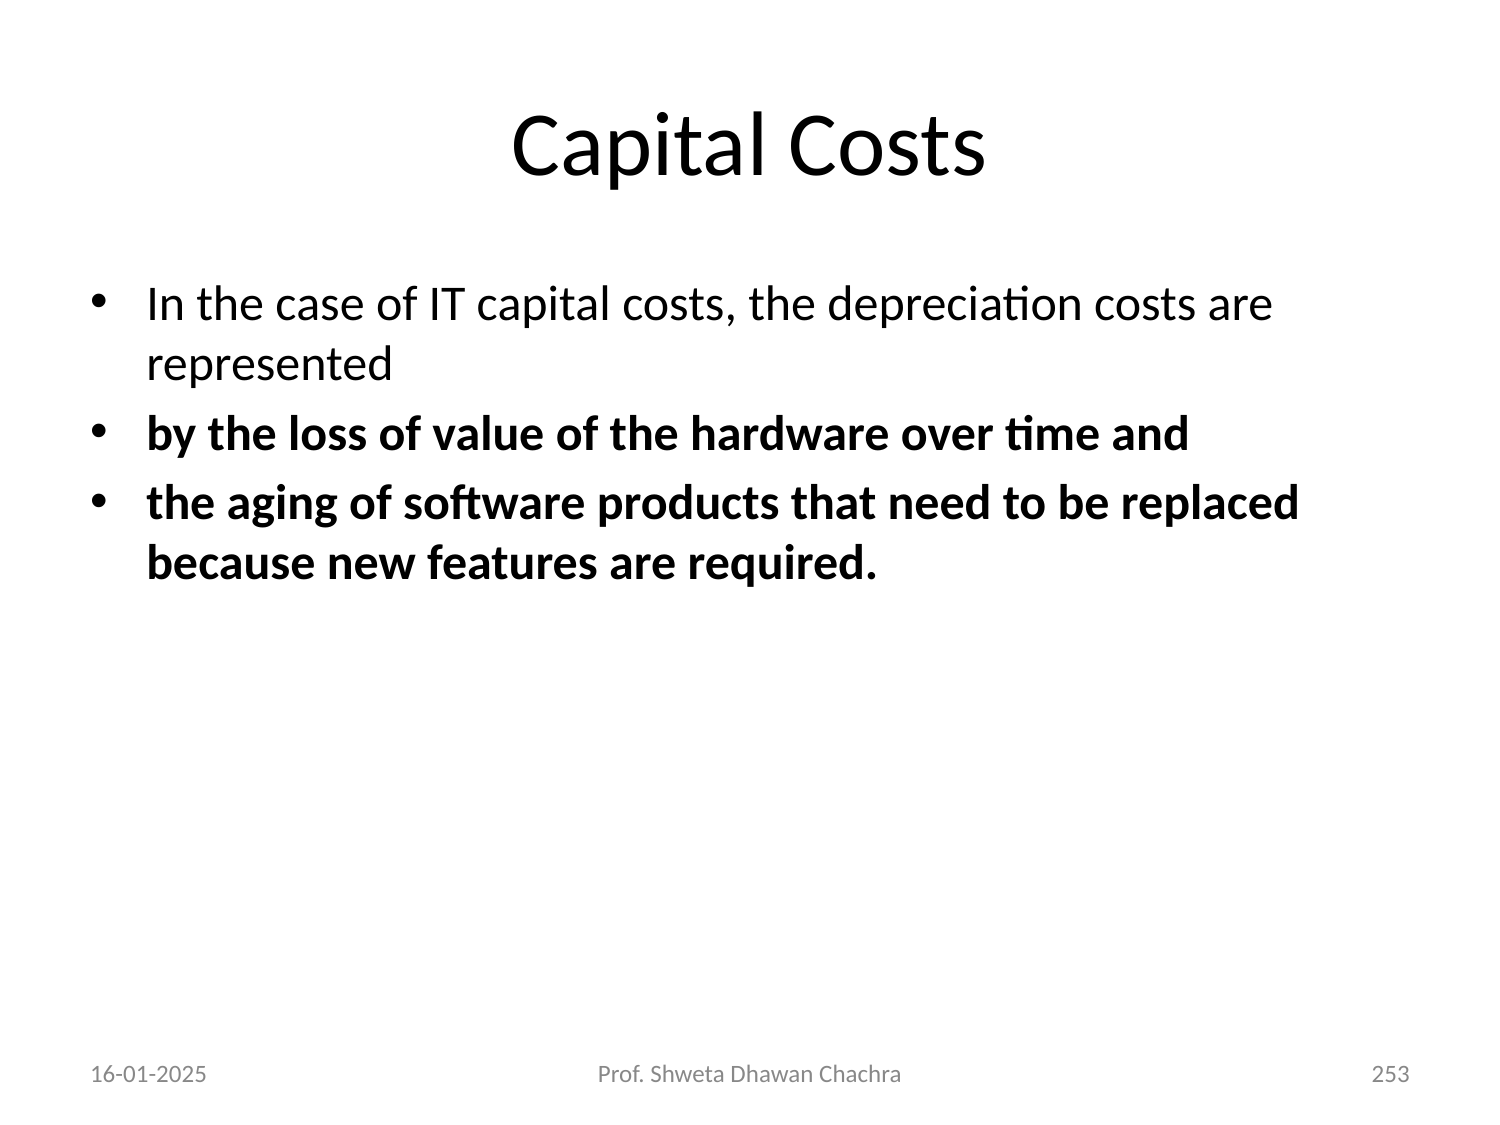

# Capital Costs
In the case of IT capital costs, the depreciation costs are represented
by the loss of value of the hardware over time and
the aging of software products that need to be replaced because new features are required.
16-01-2025
Prof. Shweta Dhawan Chachra
253